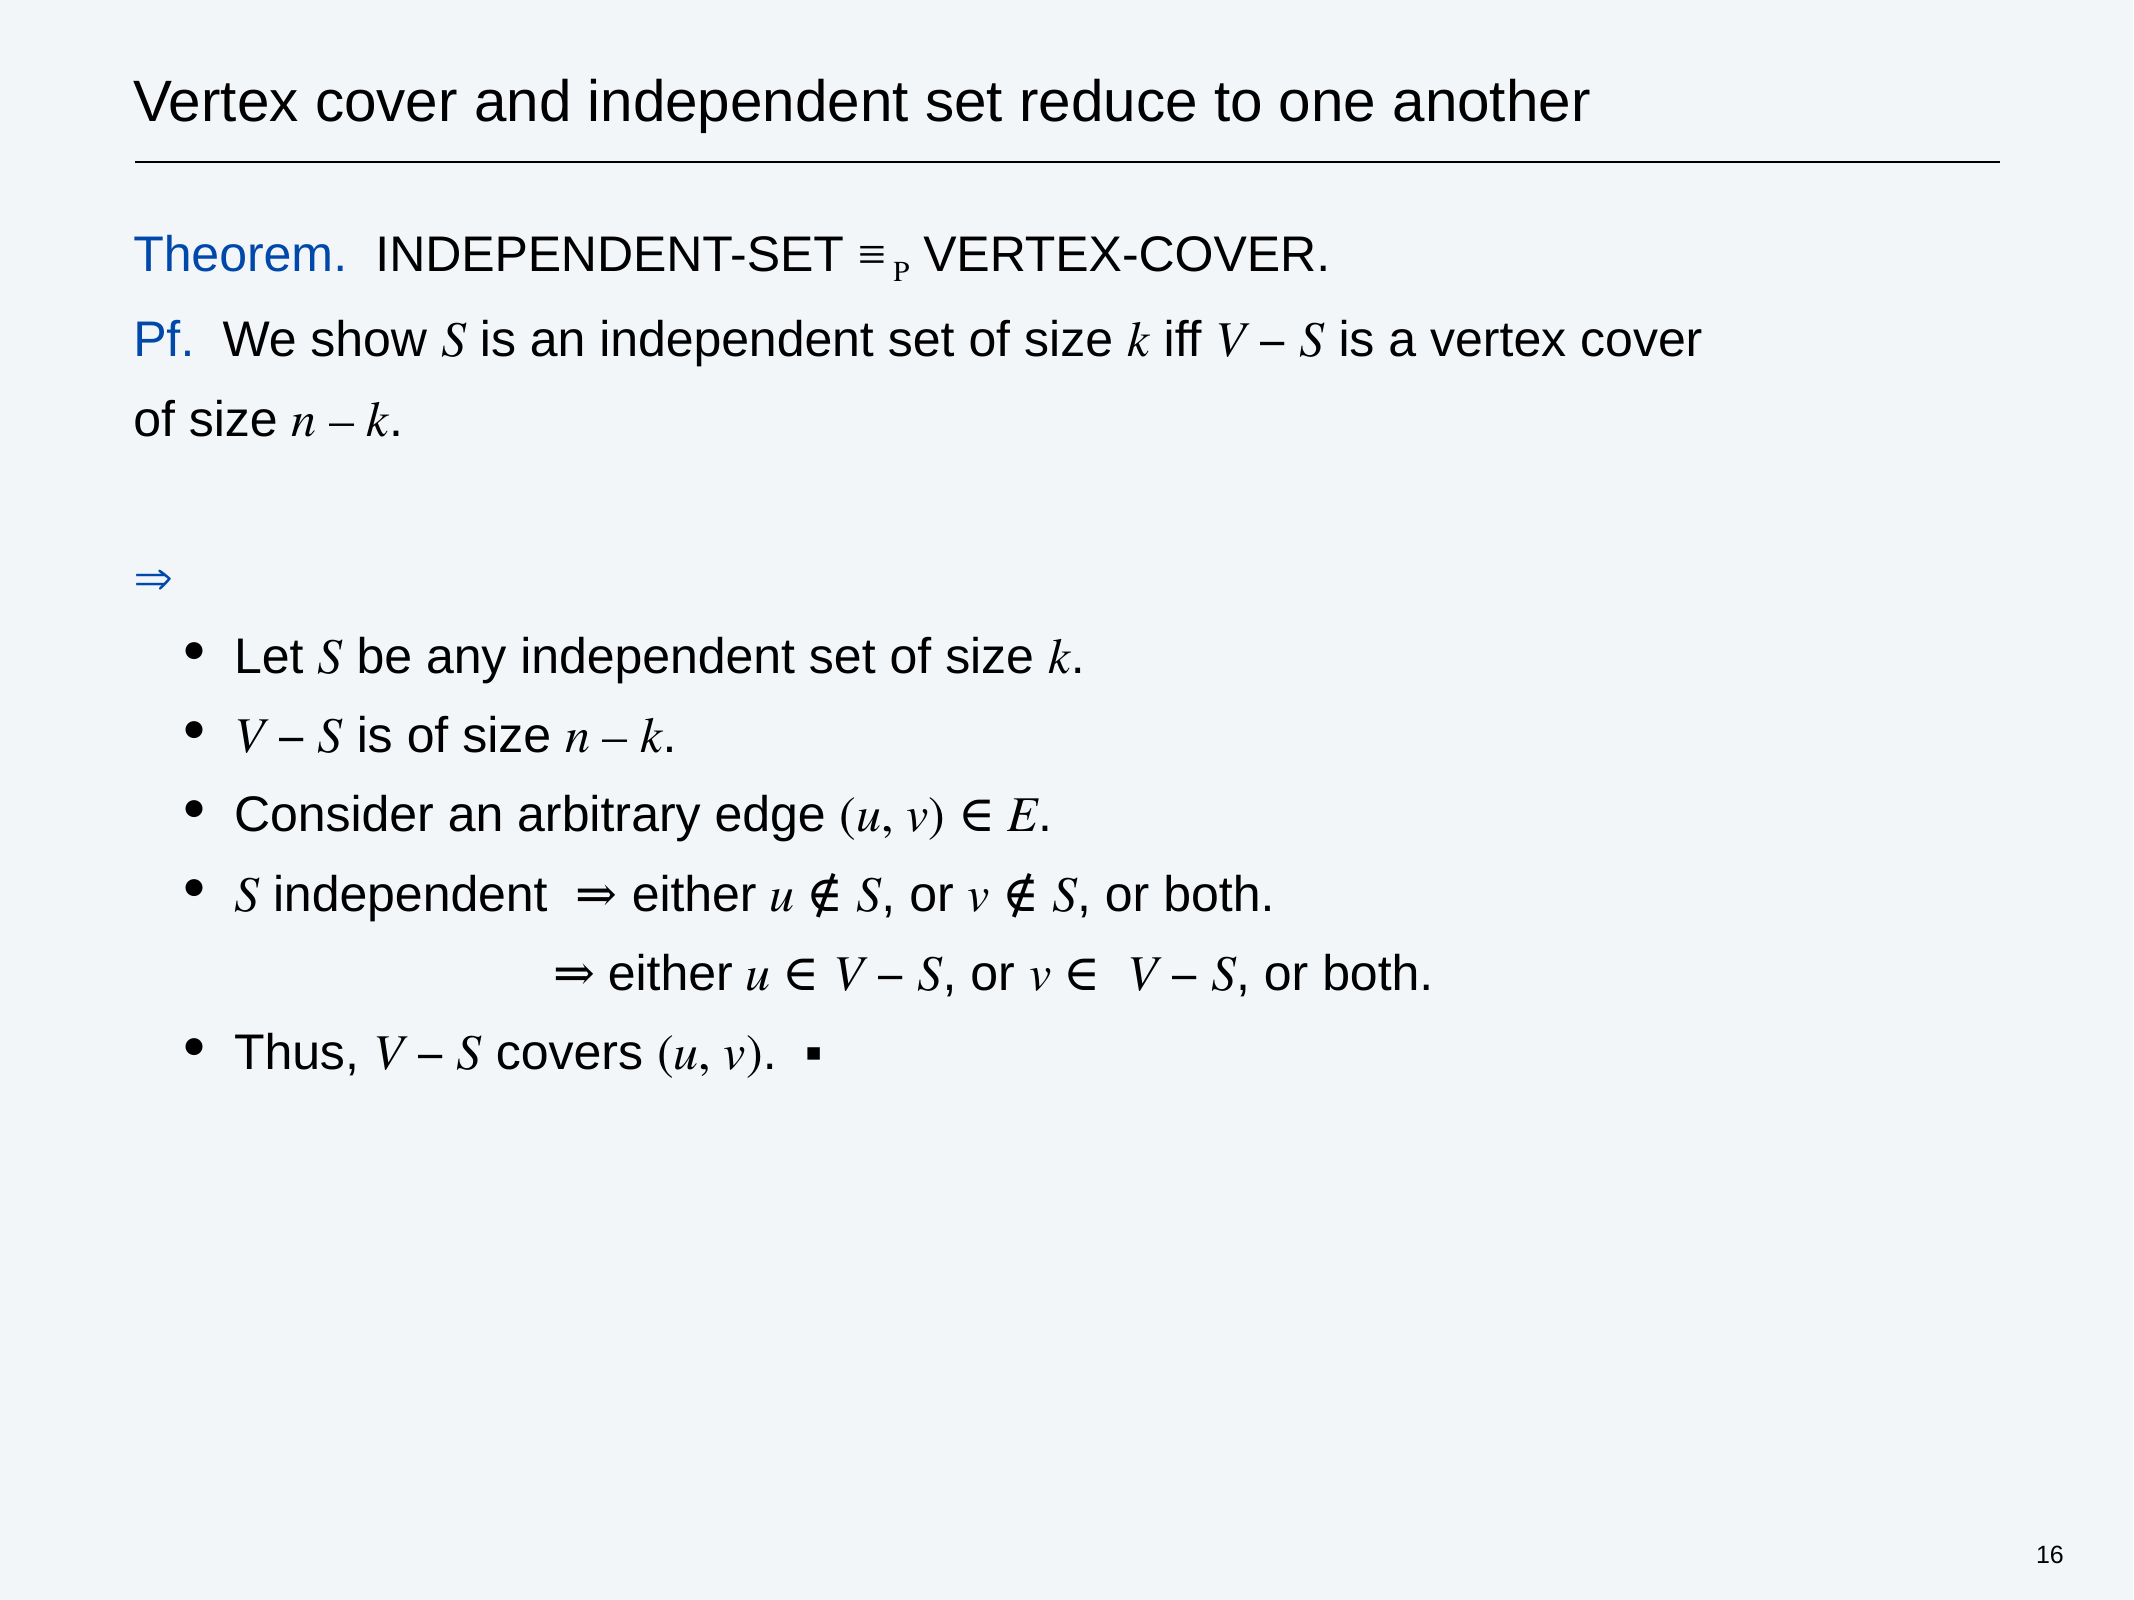

# Vertex cover and independent set reduce to one another

Theorem.  Independent-Set ≡ P Vertex-Cover.
Pf.  We show S is an independent set of size k iff V − S is a vertex cover
of size n – k.
⇒
Let S be any independent set of size k.
V − S is of size n – k.
Consider an arbitrary edge (u, v) ∈ E.
S independent  ⇒ either u ∉ S, or v ∉ S, or both.
                              ⇒ either u ∈ V − S, or v ∈  V − S, or both.
Thus, V − S covers (u, v).  ▪
16